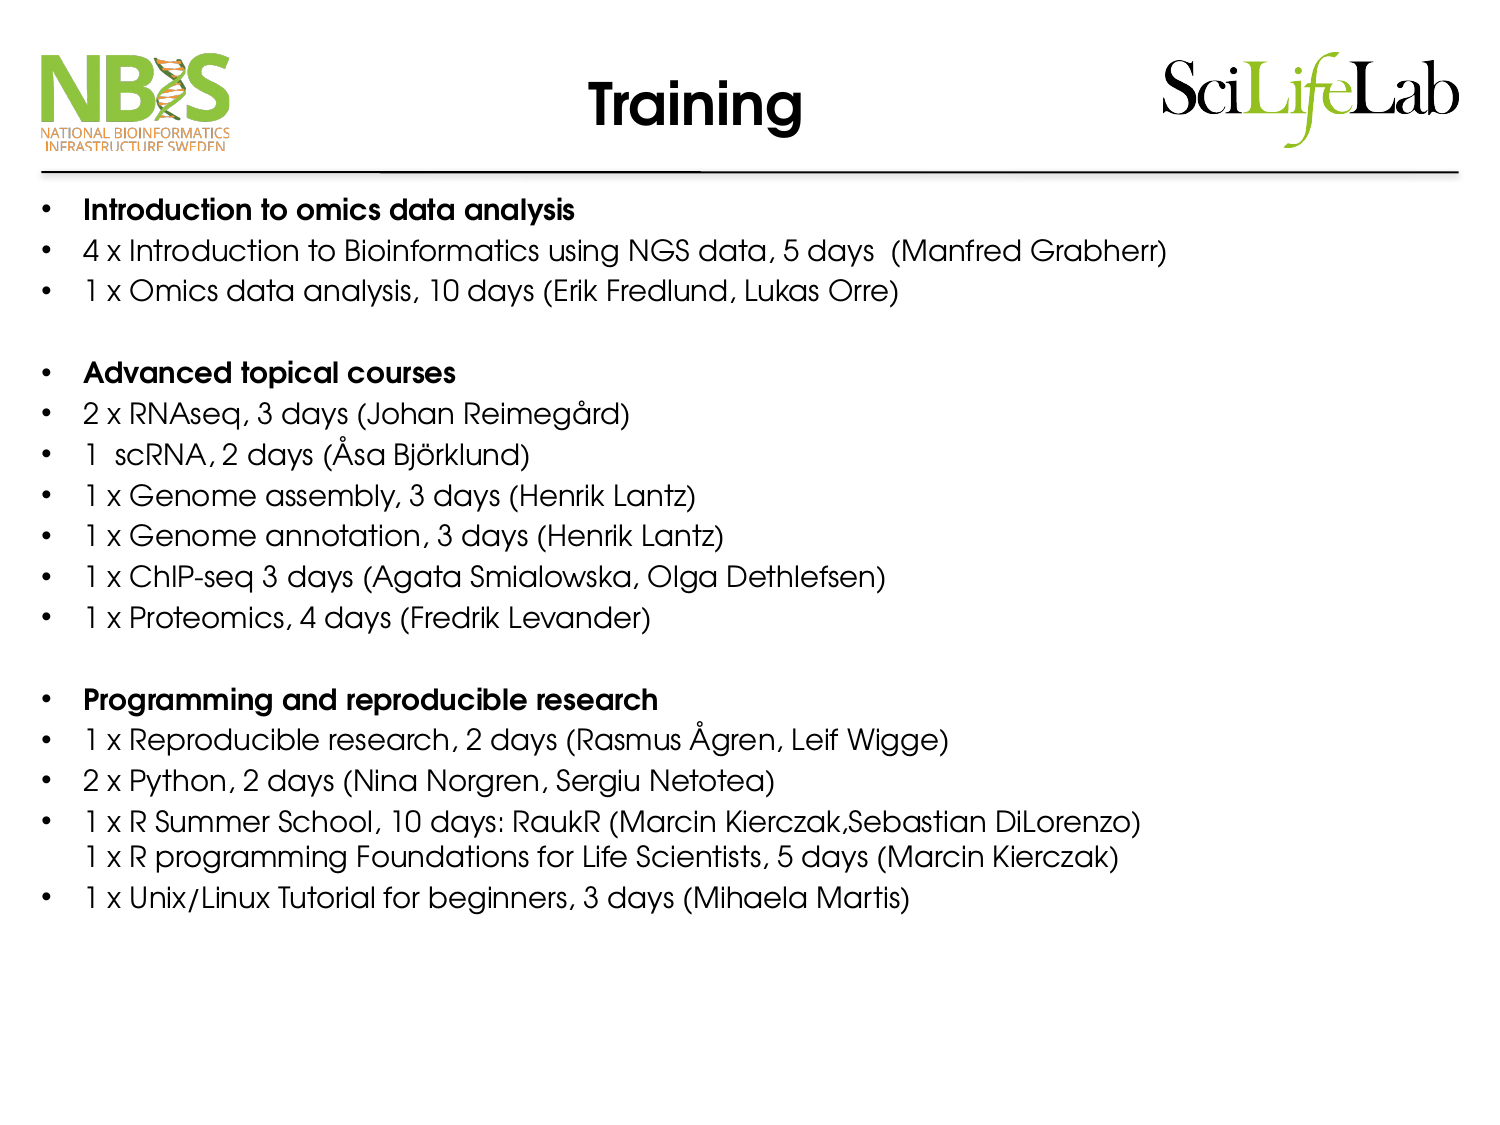

# Training
Introduction to omics data analysis
4 x Introduction to Bioinformatics using NGS data, 5 days  (Manfred Grabherr)
1 x Omics data analysis, 10 days (Erik Fredlund, Lukas Orre)

Advanced topical courses
2 x RNAseq, 3 days (Johan Reimegård)
1  scRNA, 2 days (Åsa Björklund)
1 x Genome assembly, 3 days (Henrik Lantz)
1 x Genome annotation, 3 days (Henrik Lantz)
1 x ChIP-seq 3 days (Agata Smialowska, Olga Dethlefsen)
1 x Proteomics, 4 days (Fredrik Levander)

Programming and reproducible research
1 x Reproducible research, 2 days (Rasmus Ågren, Leif Wigge)
2 x Python, 2 days (Nina Norgren, Sergiu Netotea)
1 x R Summer School, 10 days: RaukR (Marcin Kierczak,Sebastian DiLorenzo)
1 x R programming Foundations for Life Scientists, 5 days (Marcin Kierczak)
1 x Unix/Linux Tutorial for beginners, 3 days (Mihaela Martis)